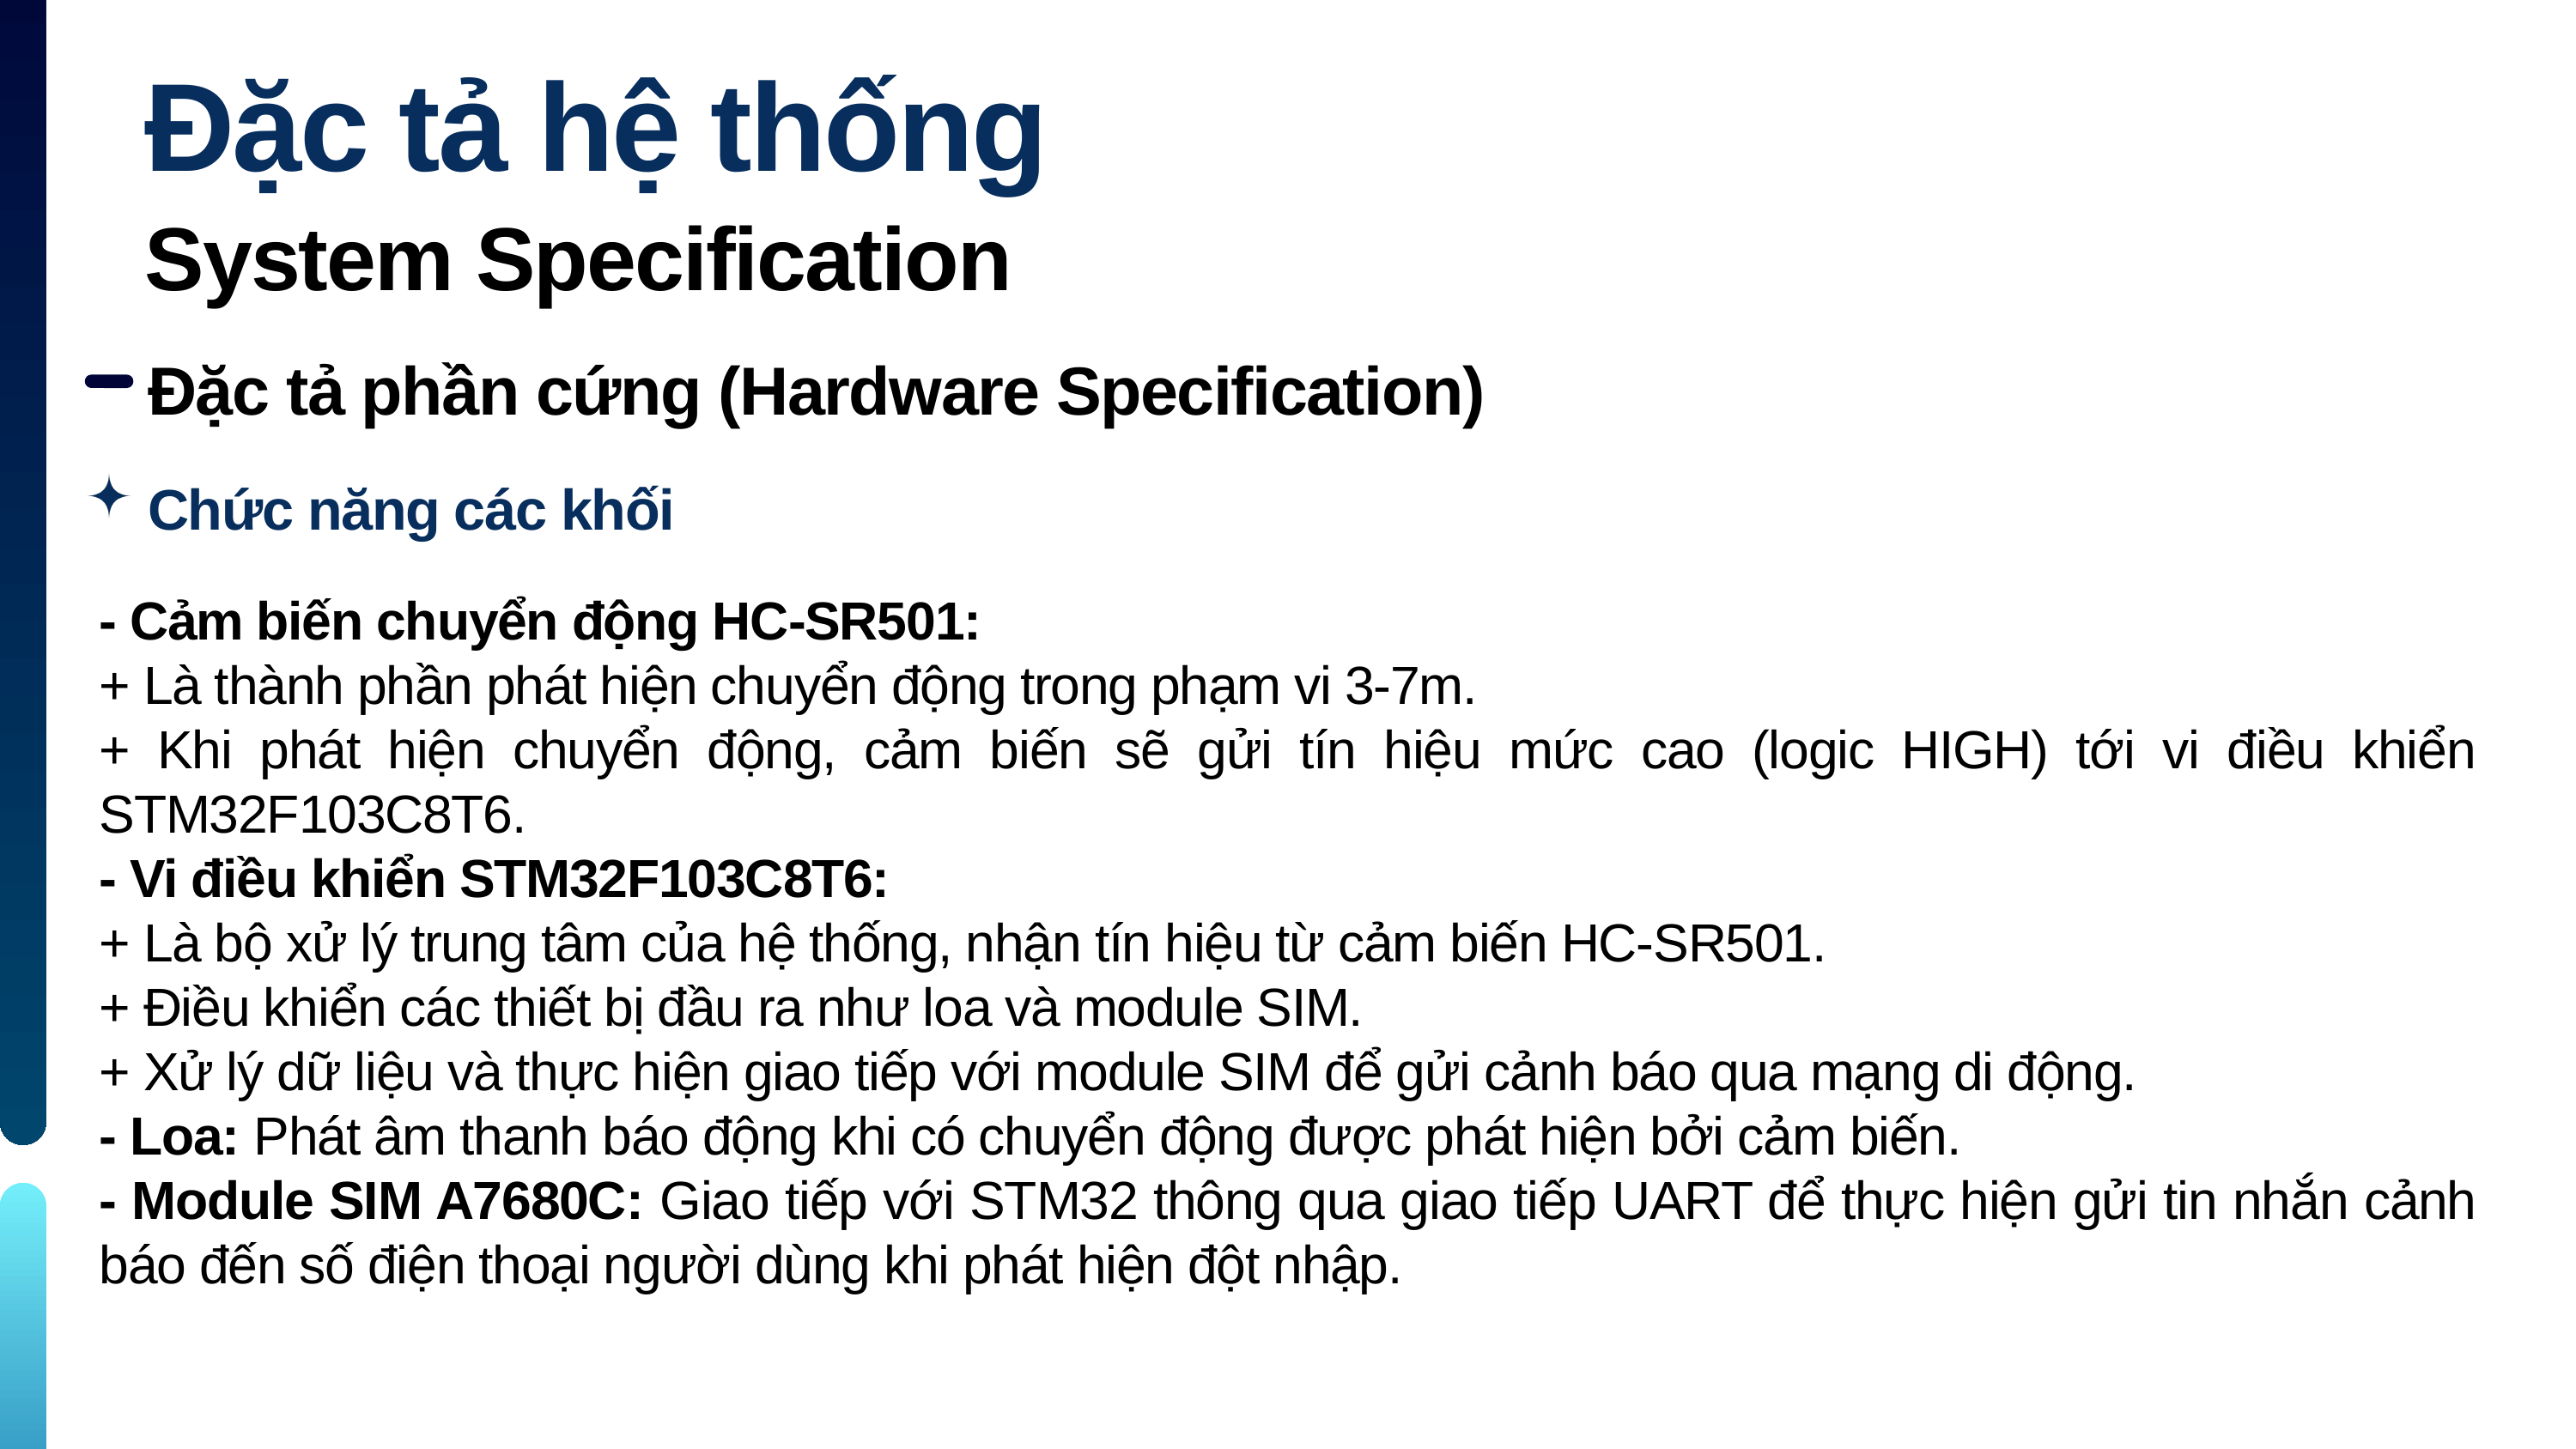

Đặc tả hệ thống
System Specification
Đặc tả phần cứng (Hardware Specification)

Chức năng các khối
- Cảm biến chuyển động HC-SR501:
+ Là thành phần phát hiện chuyển động trong phạm vi 3-7m.
+ Khi phát hiện chuyển động, cảm biến sẽ gửi tín hiệu mức cao (logic HIGH) tới vi điều khiển STM32F103C8T6.
- Vi điều khiển STM32F103C8T6:
+ Là bộ xử lý trung tâm của hệ thống, nhận tín hiệu từ cảm biến HC-SR501.
+ Điều khiển các thiết bị đầu ra như loa và module SIM.
+ Xử lý dữ liệu và thực hiện giao tiếp với module SIM để gửi cảnh báo qua mạng di động.
- Loa: Phát âm thanh báo động khi có chuyển động được phát hiện bởi cảm biến.
- Module SIM A7680C: Giao tiếp với STM32 thông qua giao tiếp UART để thực hiện gửi tin nhắn cảnh báo đến số điện thoại người dùng khi phát hiện đột nhập.